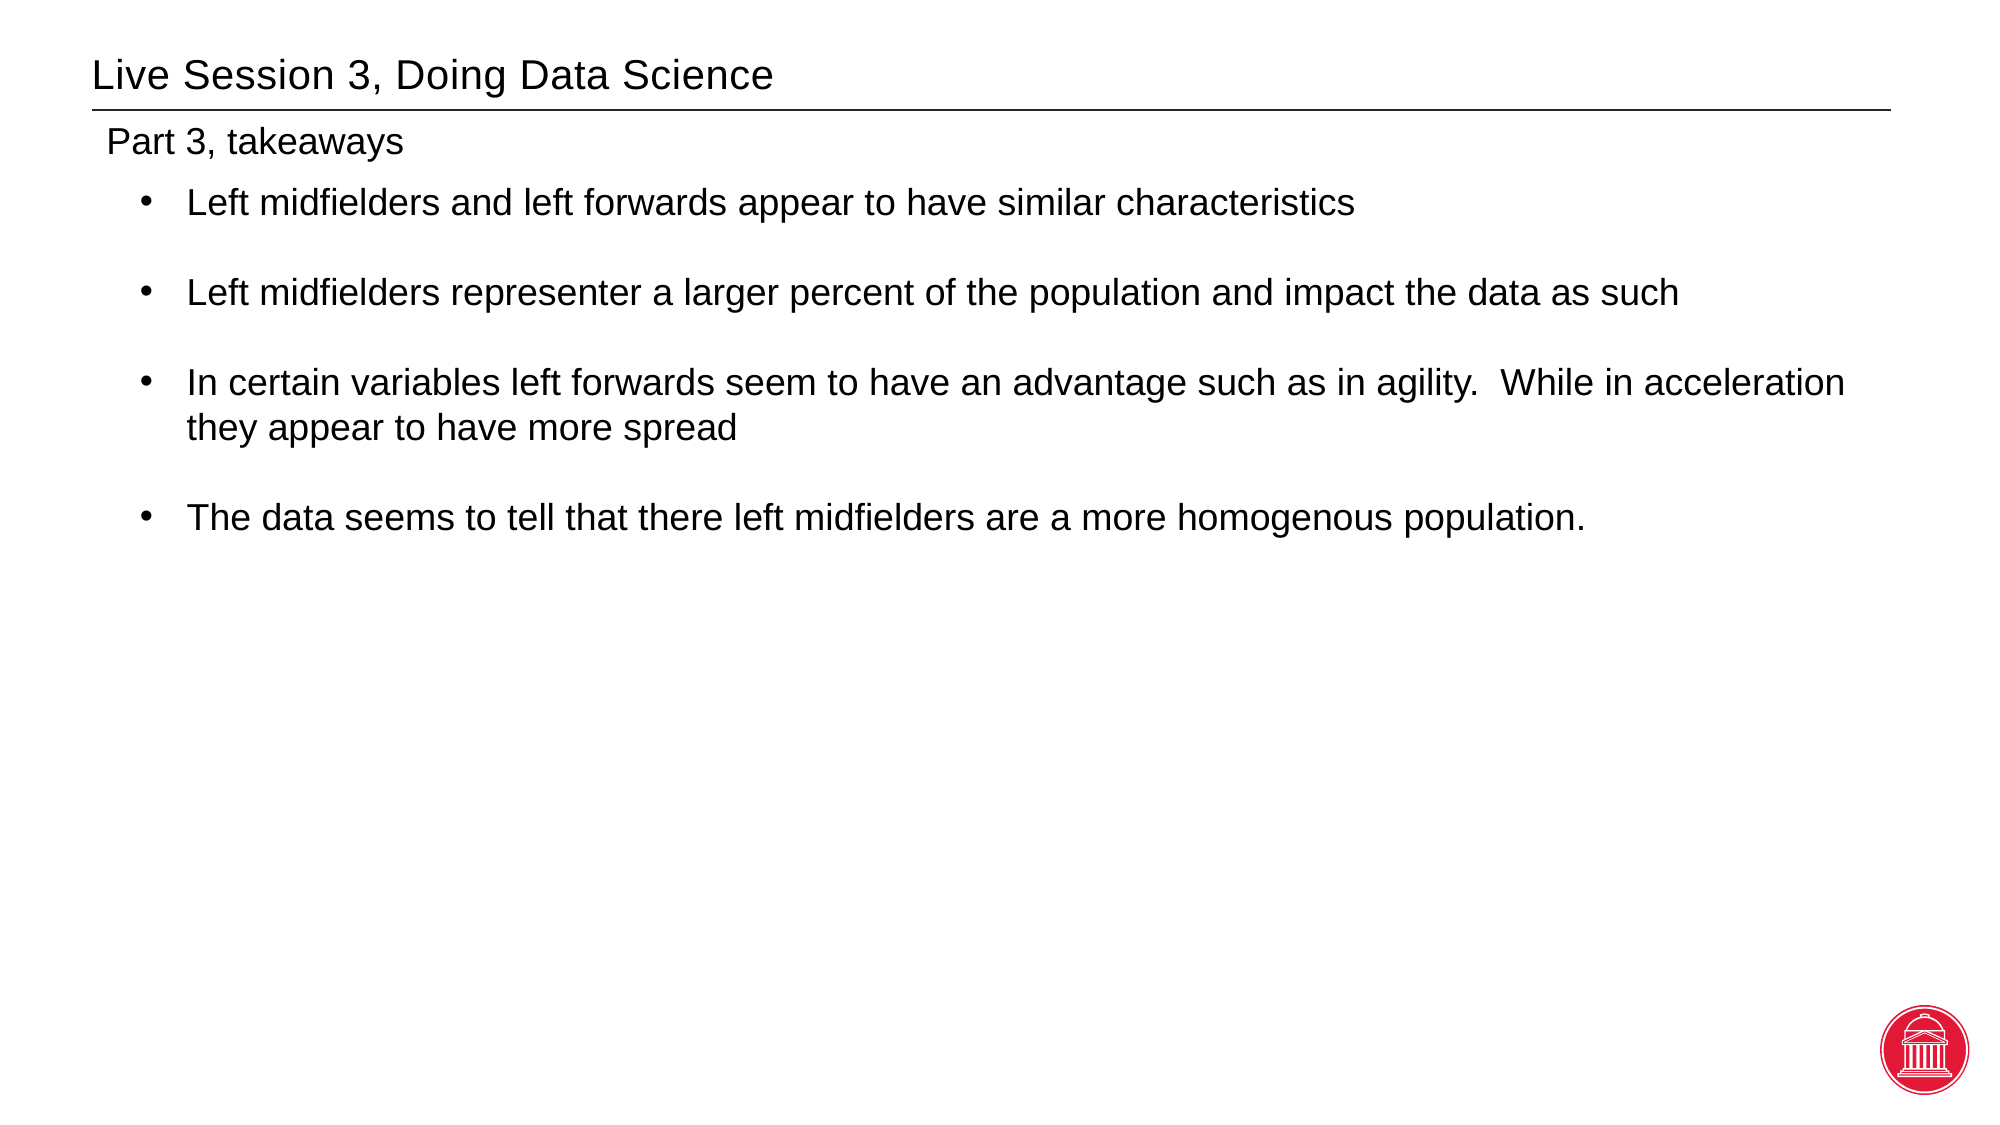

# Live Session 3, Doing Data Science
Part 3, takeaways
Left midfielders and left forwards appear to have similar characteristics

Left midfielders representer a larger percent of the population and impact the data as such

In certain variables left forwards seem to have an advantage such as in agility.  While in acceleration they appear to have more spread

The data seems to tell that there left midfielders are a more homogenous population.